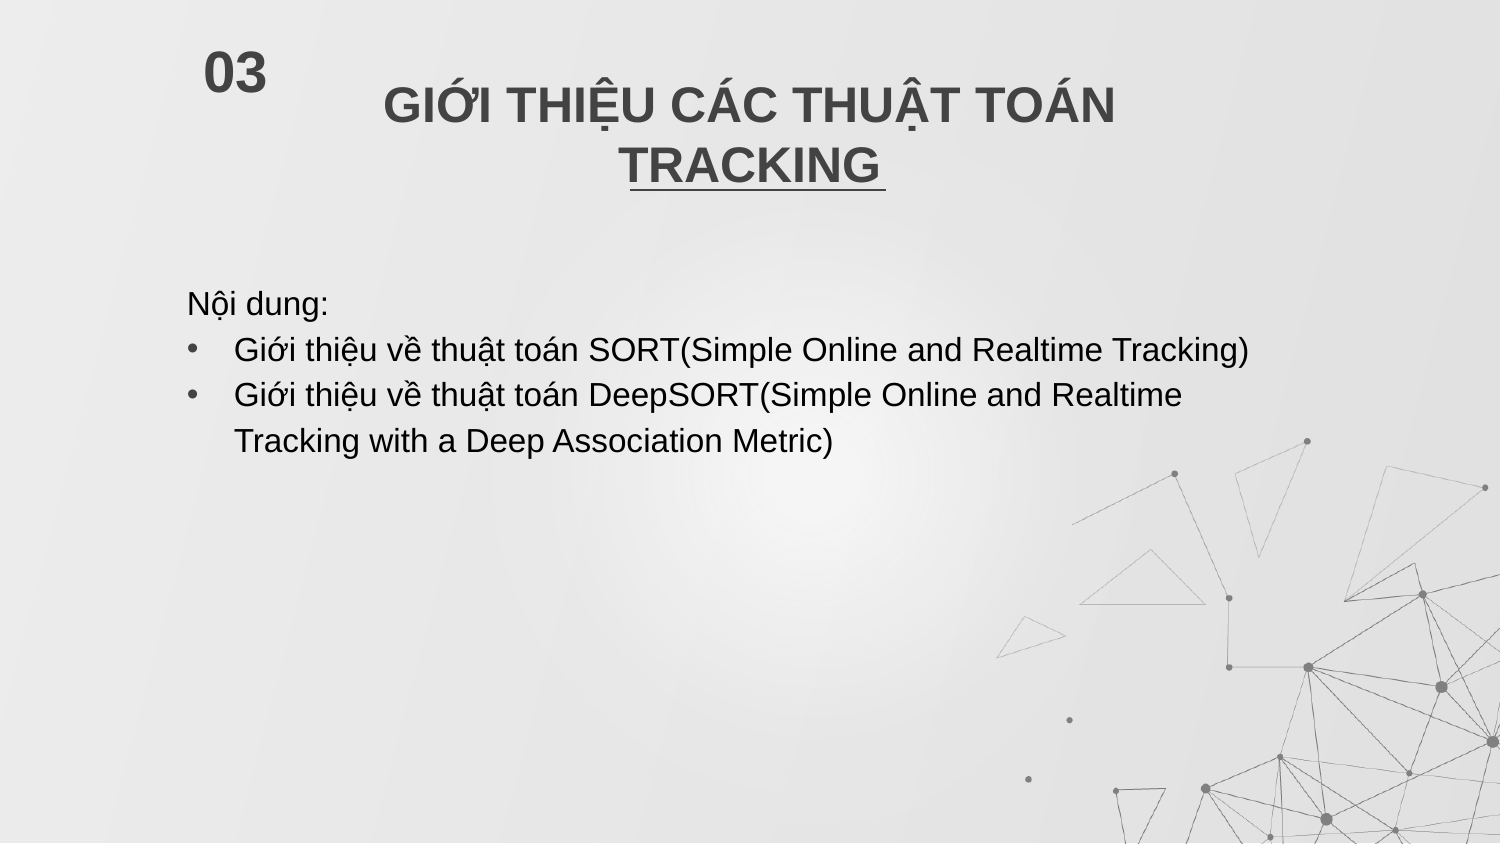

03
# GIỚI THIỆU CÁC THUẬT TOÁN TRACKING
Nội dung:
Giới thiệu về thuật toán SORT(Simple Online and Realtime Tracking)
Giới thiệu về thuật toán DeepSORT(Simple Online and Realtime Tracking with a Deep Association Metric)